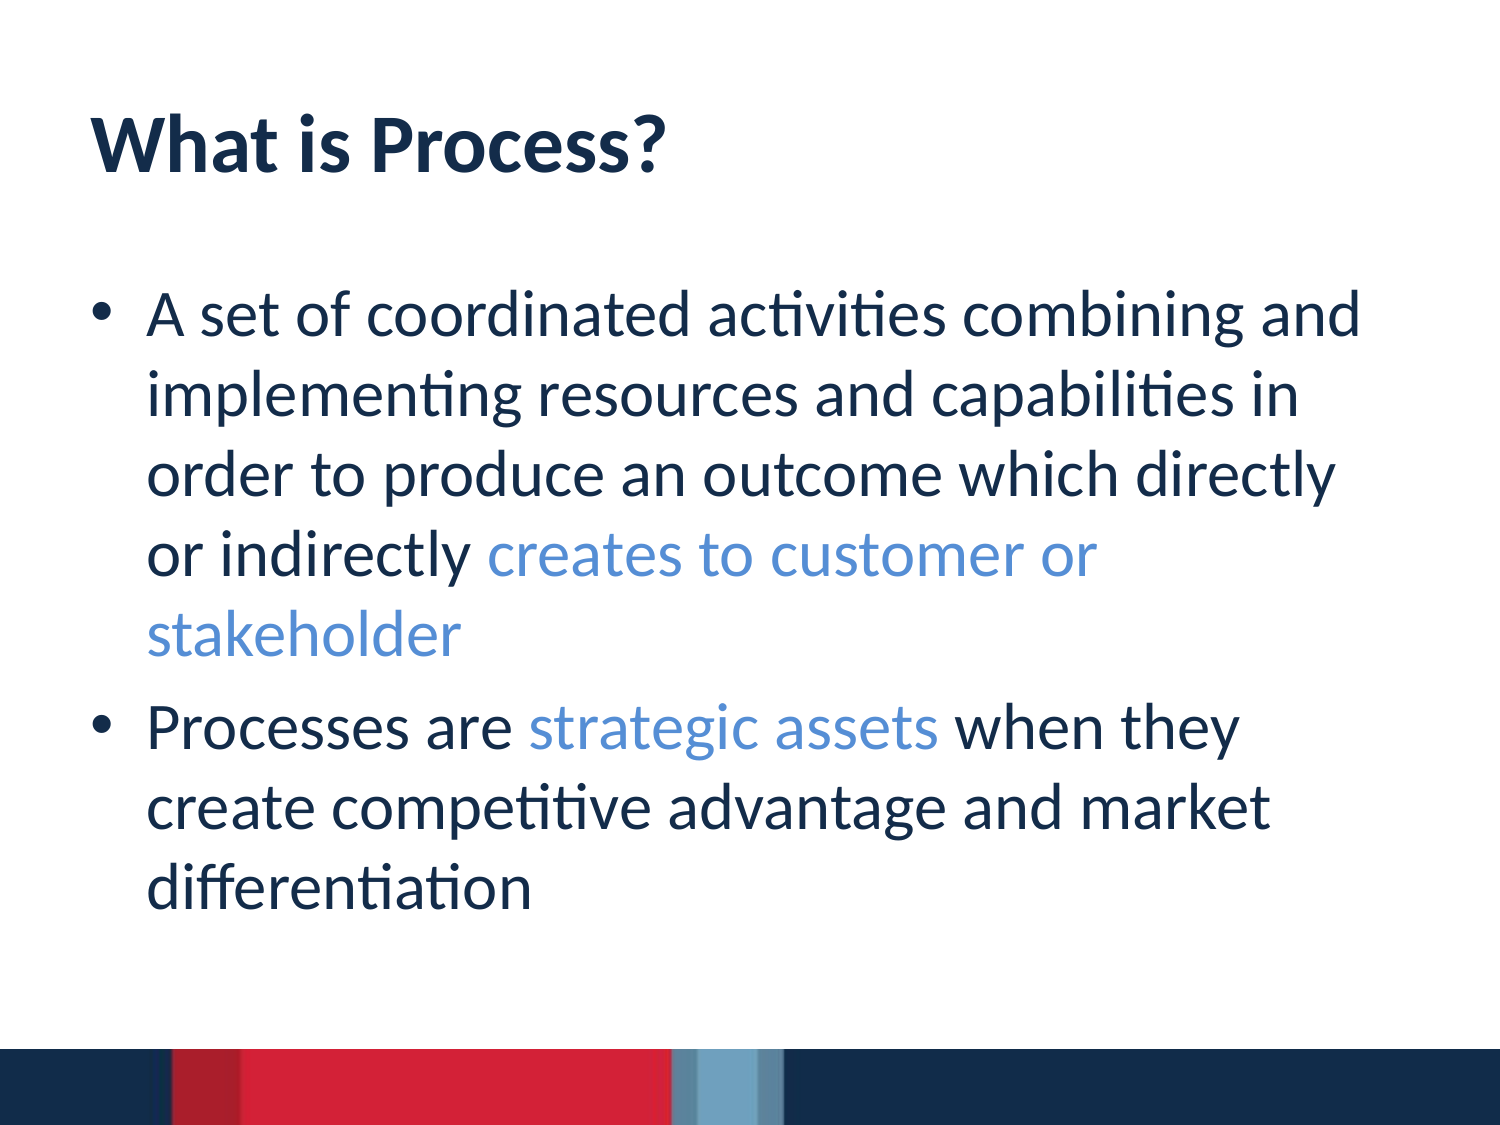

# What is Process?
A set of coordinated activities combining and implementing resources and capabilities in order to produce an outcome which directly or indirectly creates to customer or stakeholder
Processes are strategic assets when they create competitive advantage and market differentiation